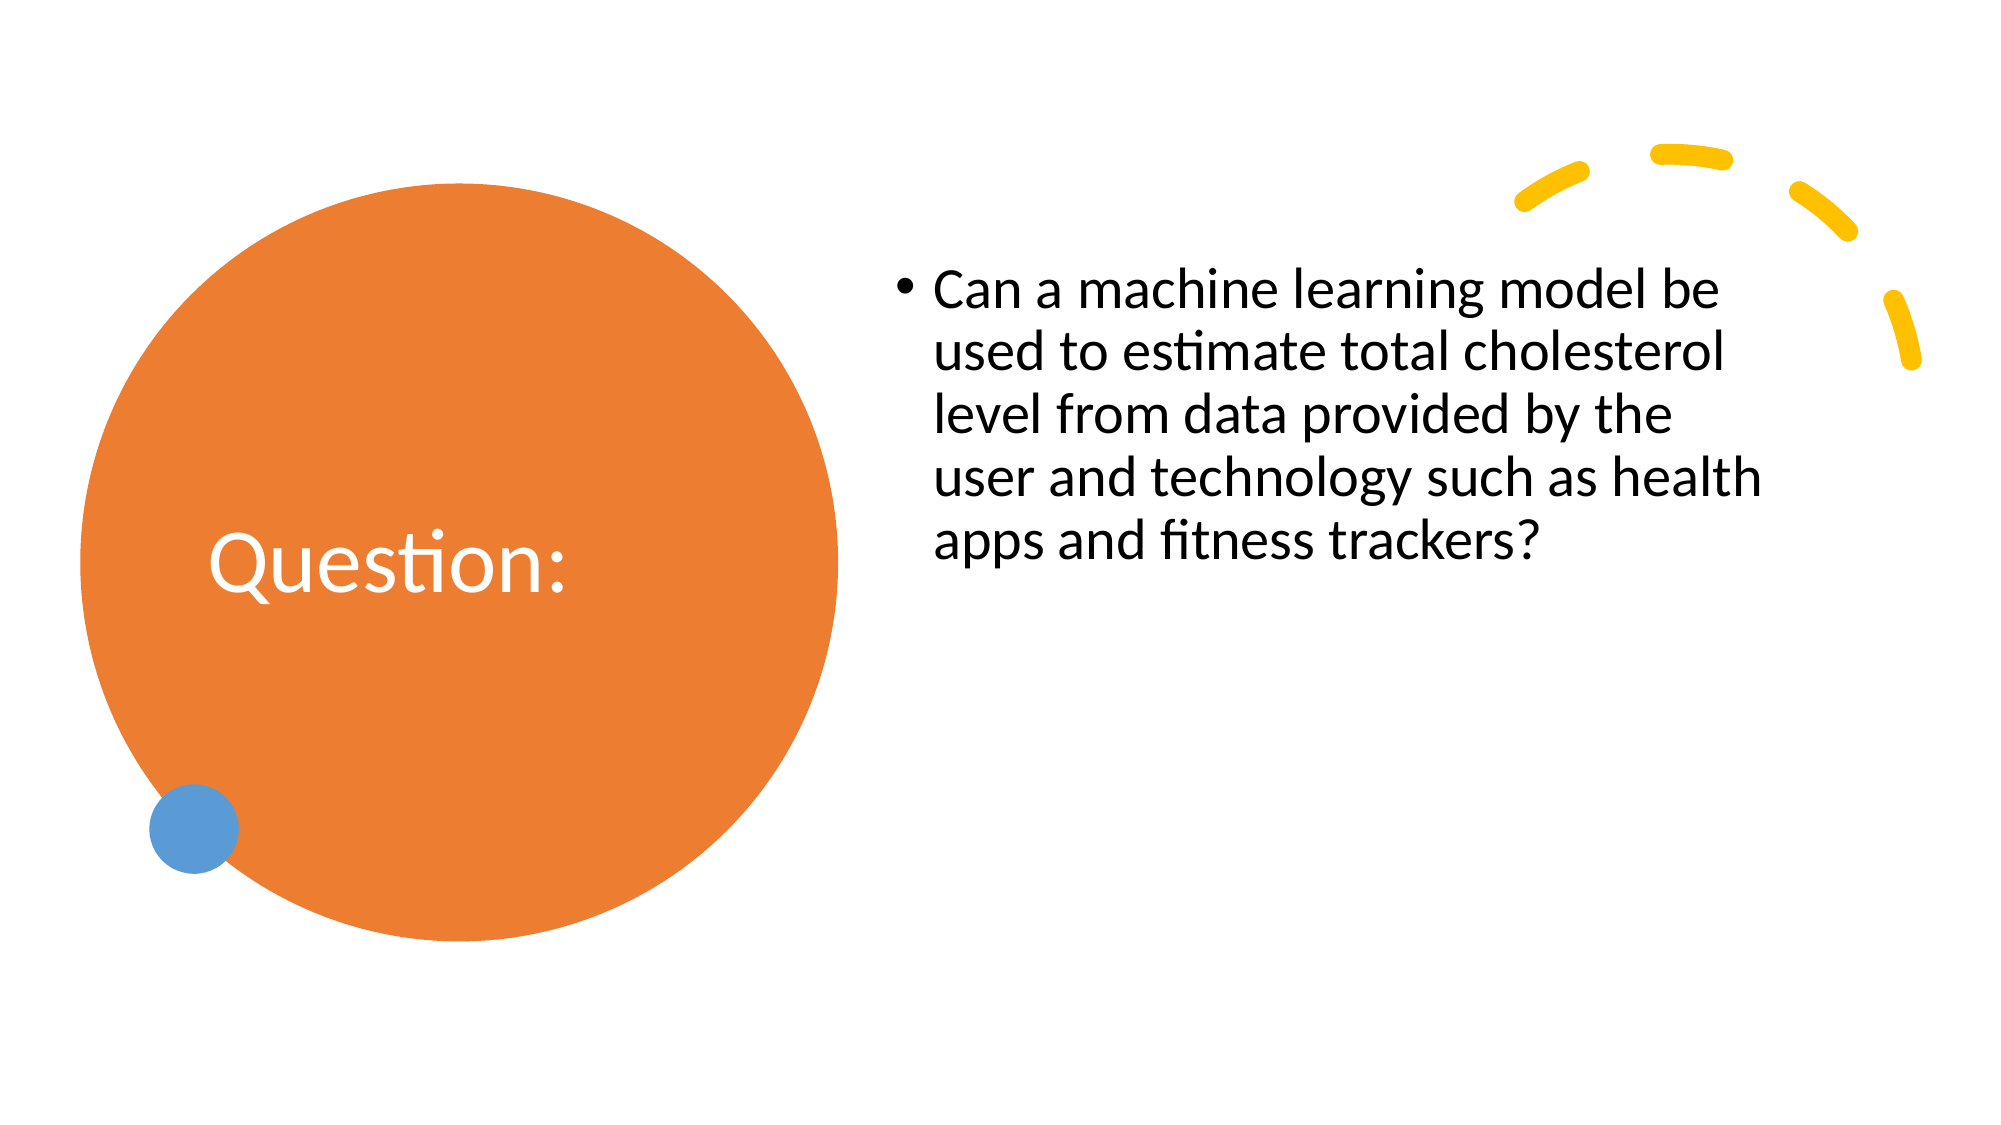

# Question:
Can a machine learning model be used to estimate total cholesterol level from data provided by the user and technology such as health apps and fitness trackers?